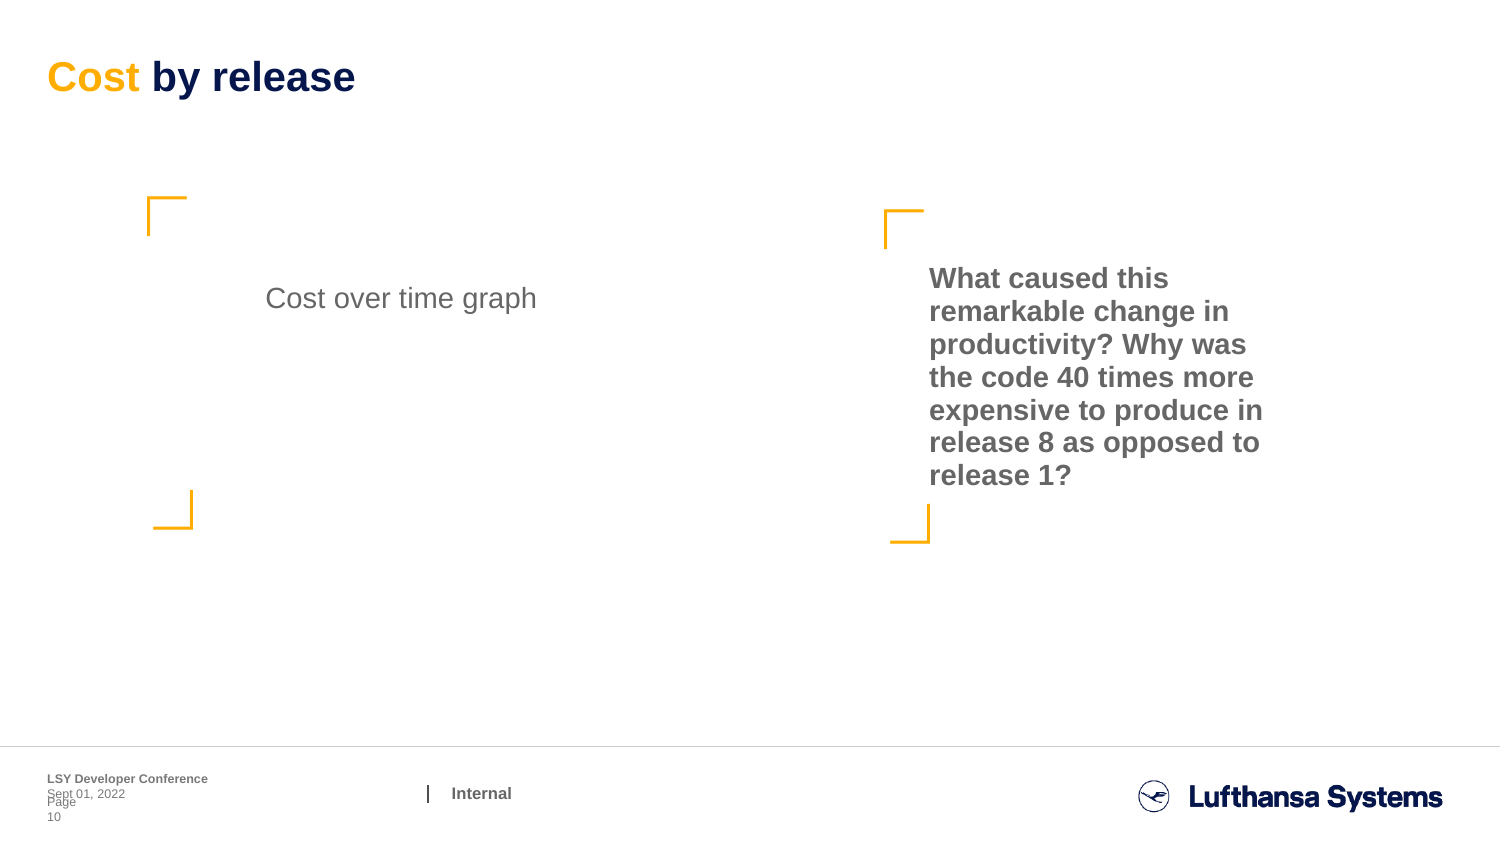

# Cost by release
| ∟ |
| --- |
| Cost over time graph |
| ∟ |
| ∟ |
| --- |
| What caused this remarkable change in productivity? Why was the code 40 times more expensive to produce in release 8 as opposed to release 1? |
| ∟ |
LSY Developer Conference
Sept 01, 2022
Page 10